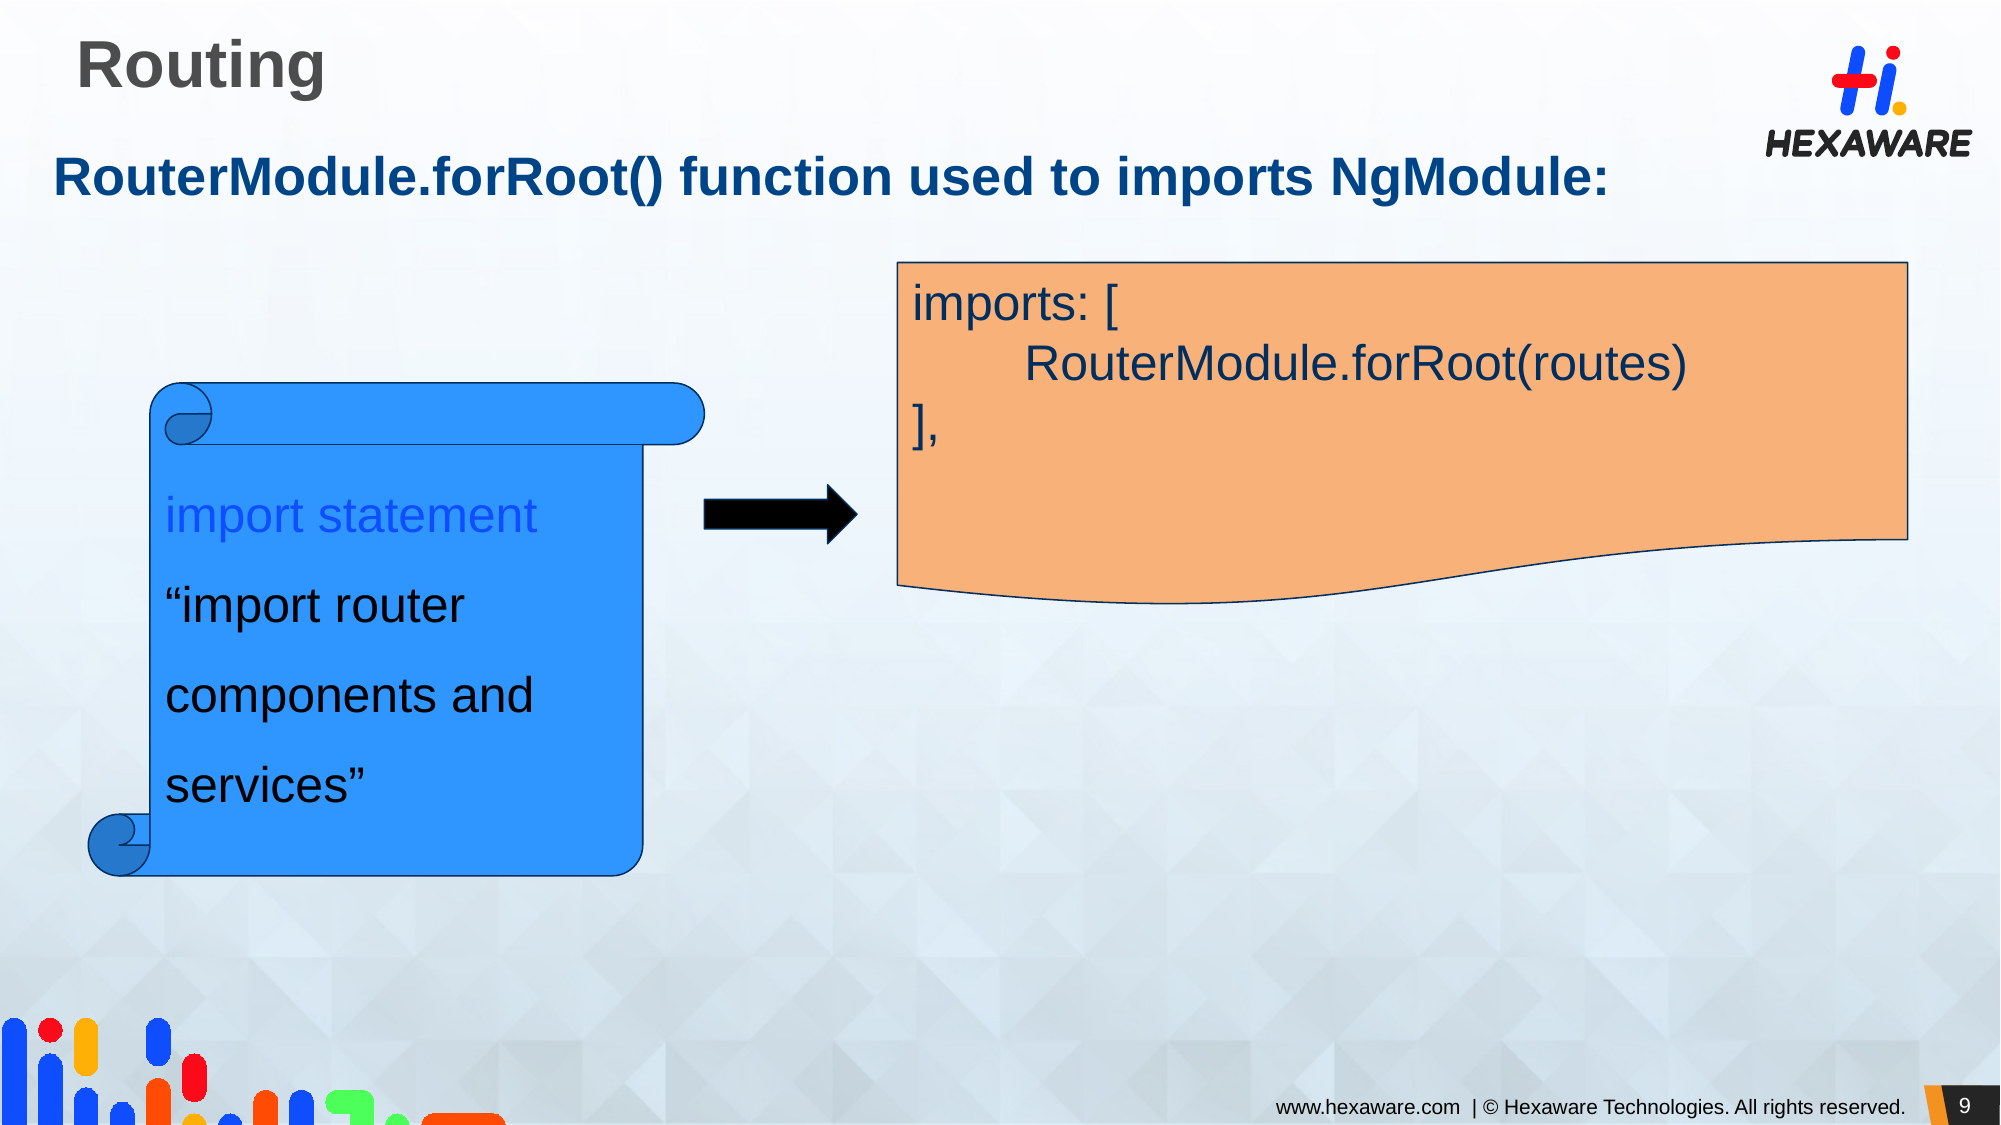

# Routing
RouterModule.forRoot() function used to imports NgModule:

imports: [
        RouterModule.forRoot(routes)
],
import statement “import router components and services”